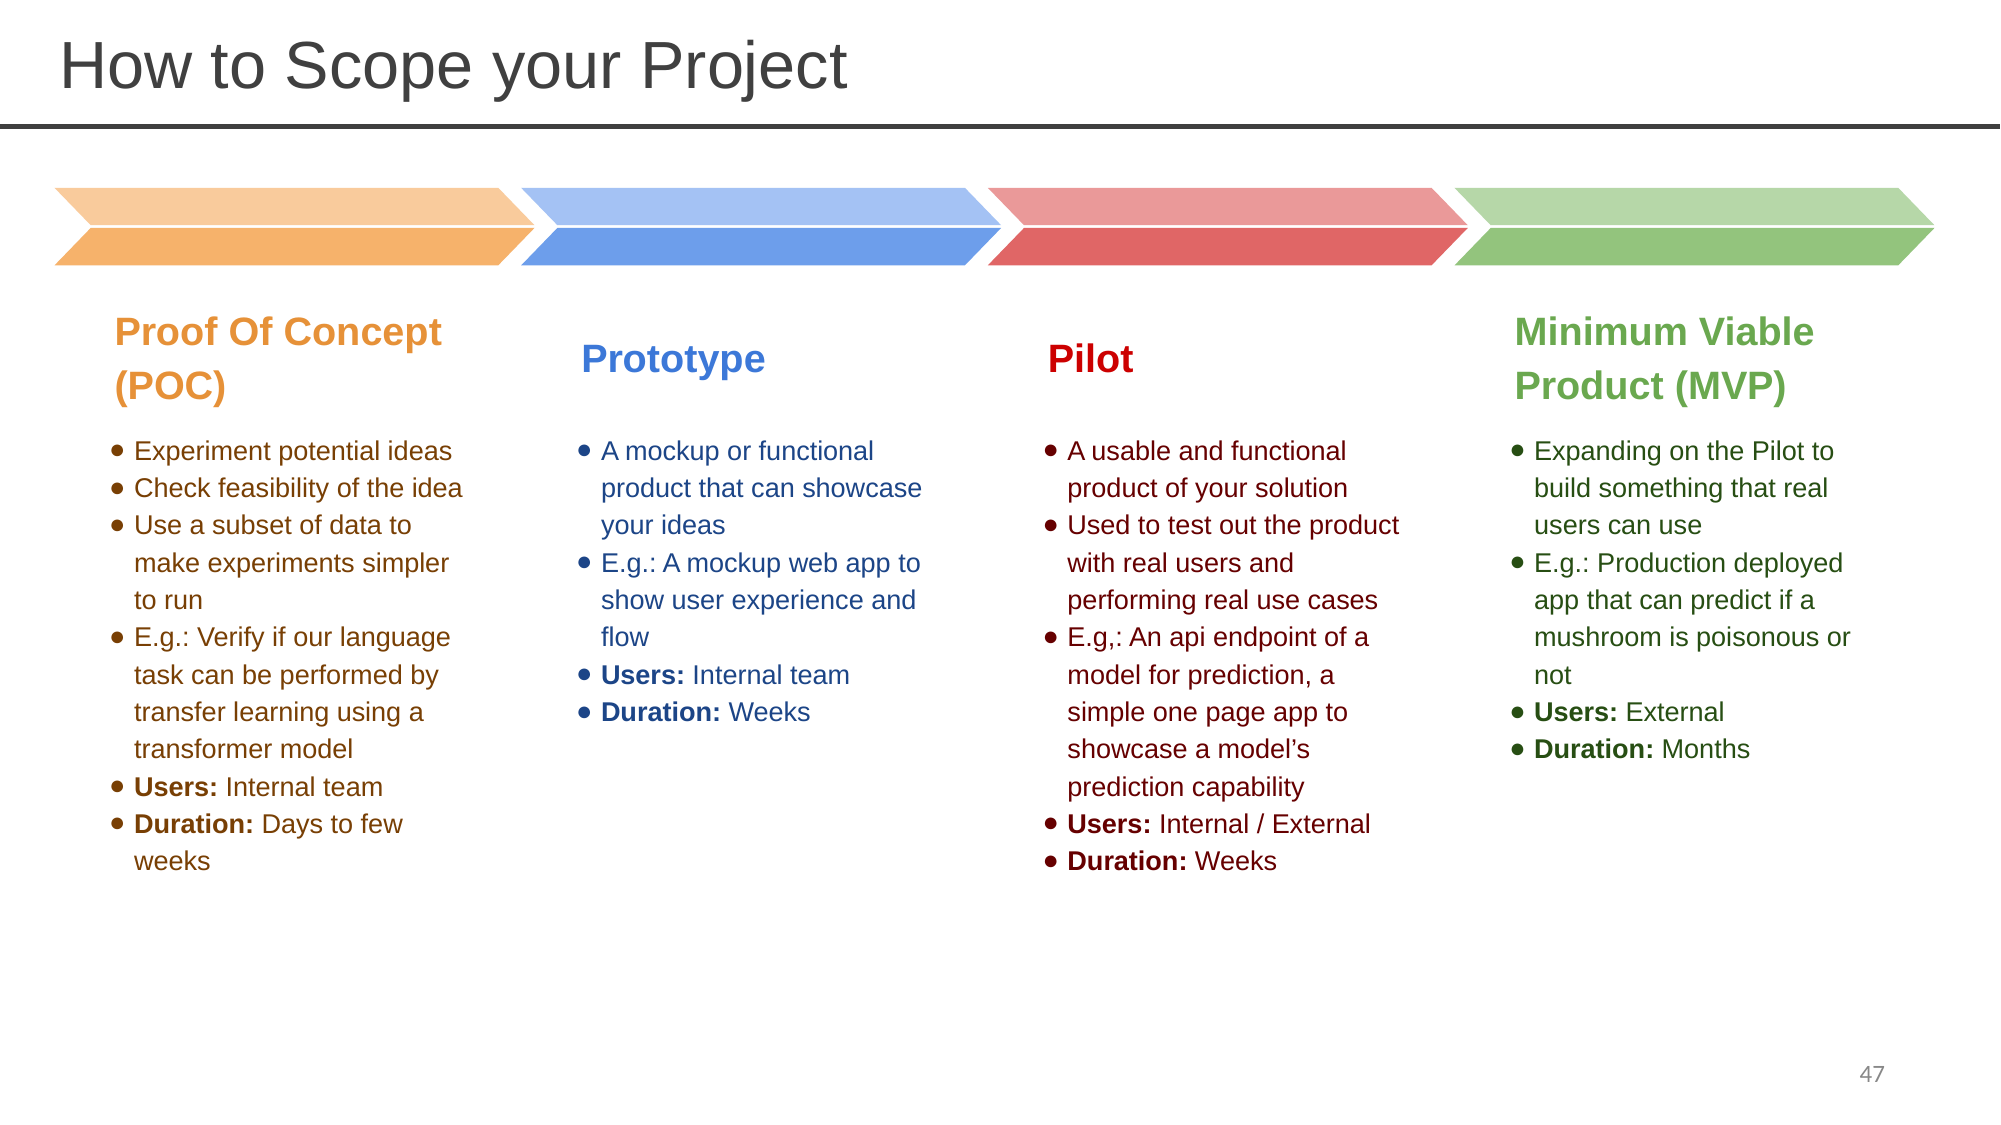

# How to Scope your Project

Proof Of Concept (POC)
Experiment potential ideas
Check feasibility of the idea
Use a subset of data to make experiments simpler to run
E.g.: Verify if our language task can be performed by transfer learning using a transformer model
Users: Internal team
Duration: Days to few weeks

Prototype
A mockup or functional product that can showcase your ideas
E.g.: A mockup web app to show user experience and flow
Users: Internal team
Duration: Weeks

Pilot
A usable and functional product of your solution
Used to test out the product with real users and performing real use cases
E.g,: An api endpoint of a model for prediction, a simple one page app to showcase a model’s prediction capability
Users: Internal / External
Duration: Weeks

Minimum Viable Product (MVP)
Expanding on the Pilot to build something that real users can use
E.g.: Production deployed app that can predict if a mushroom is poisonous or not
Users: External
Duration: Months

47